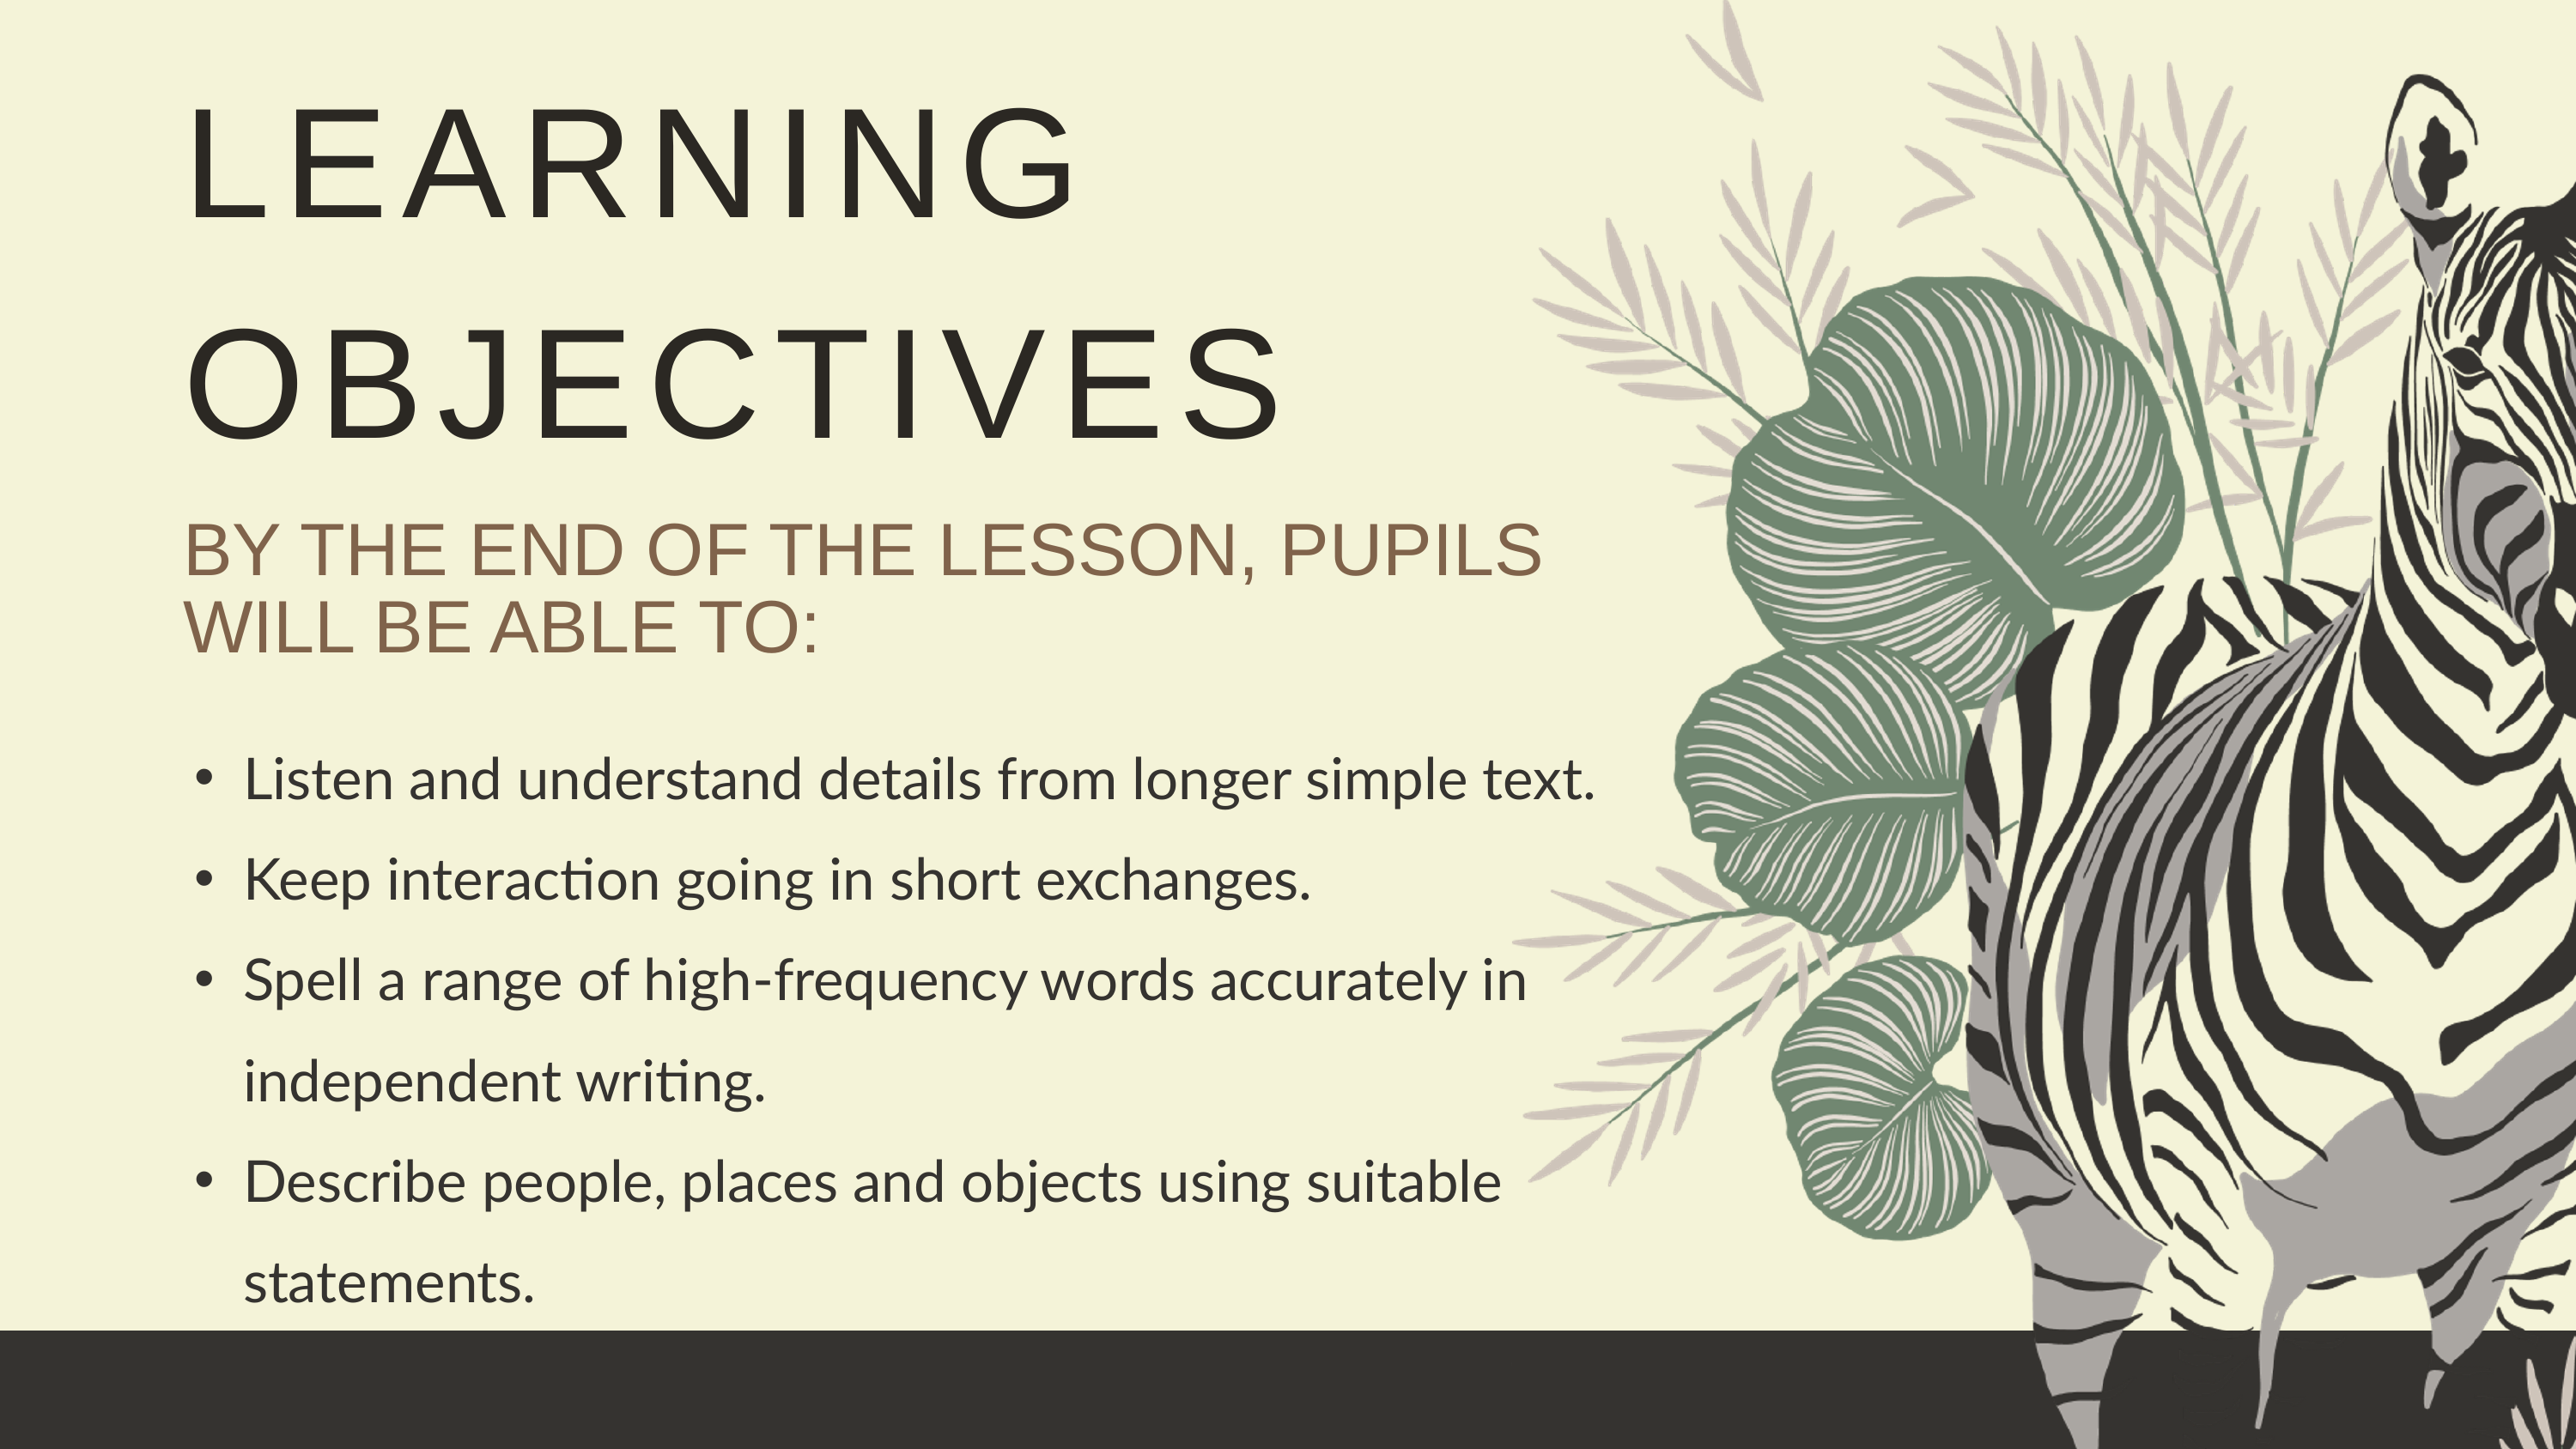

LEARNING
OBJECTIVES
BY THE END OF THE LESSON, PUPILS WILL BE ABLE TO:
Listen and understand details from longer simple text.
Keep interaction going in short exchanges.
Spell a range of high-frequency words accurately in independent writing.
Describe people, places and objects using suitable statements.